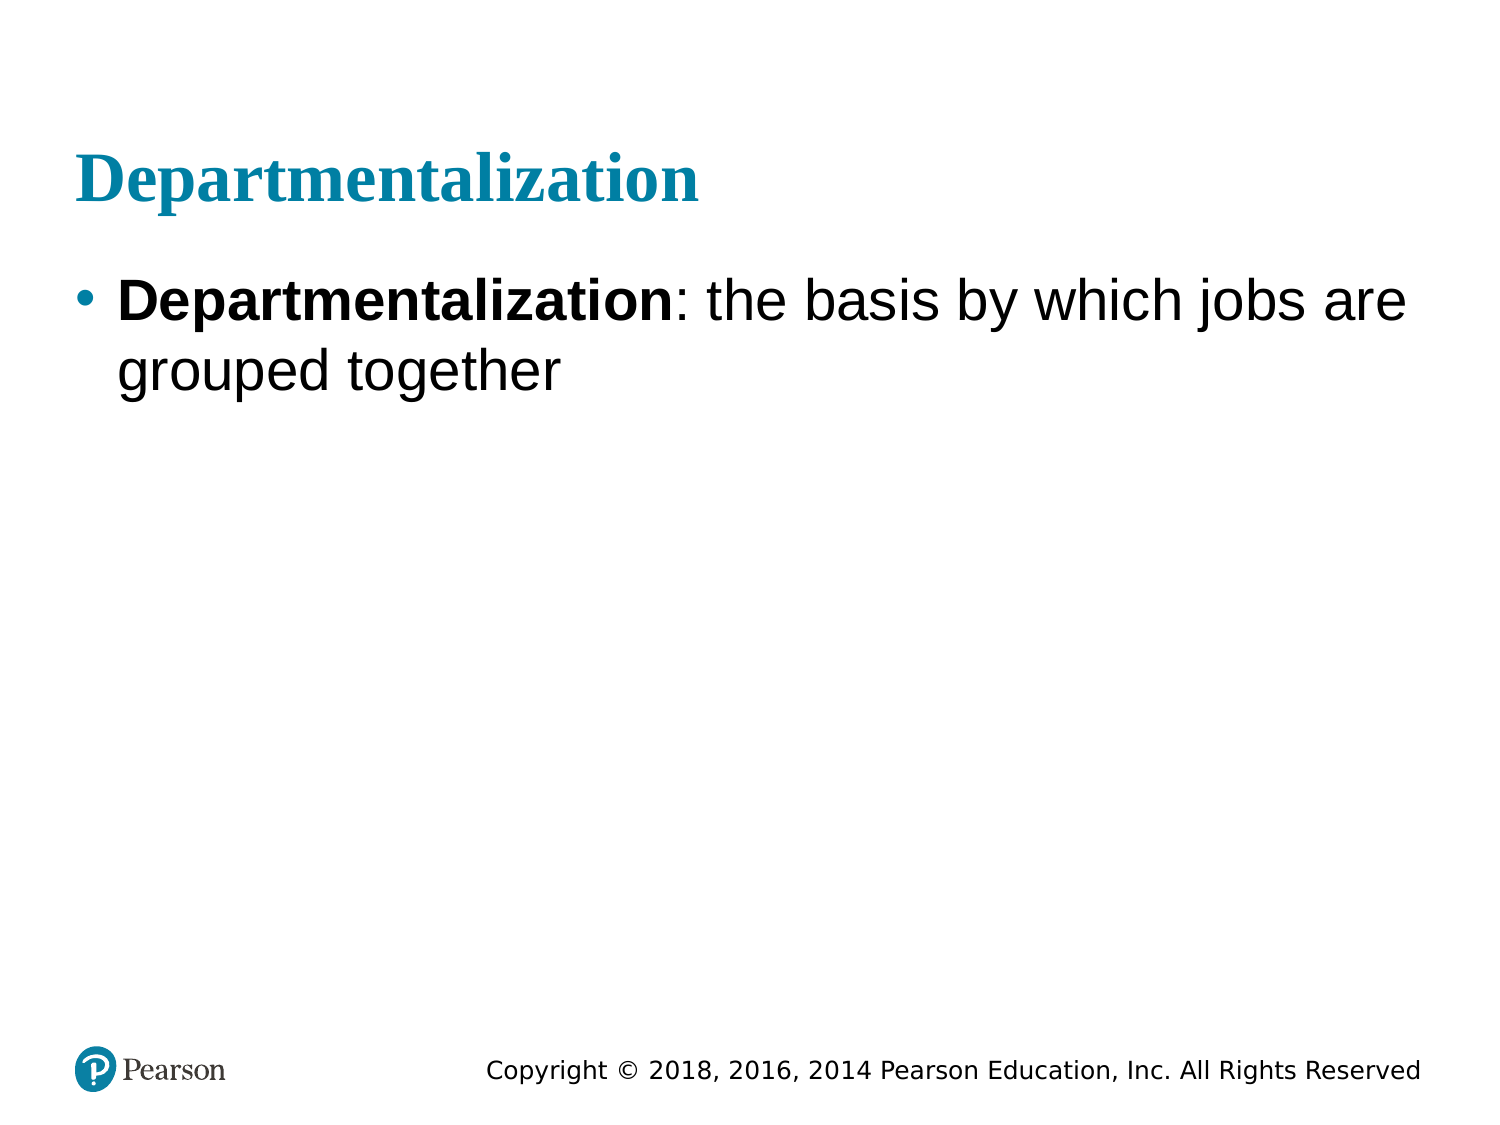

# Departmentalization
Departmentalization: the basis by which jobs are grouped together